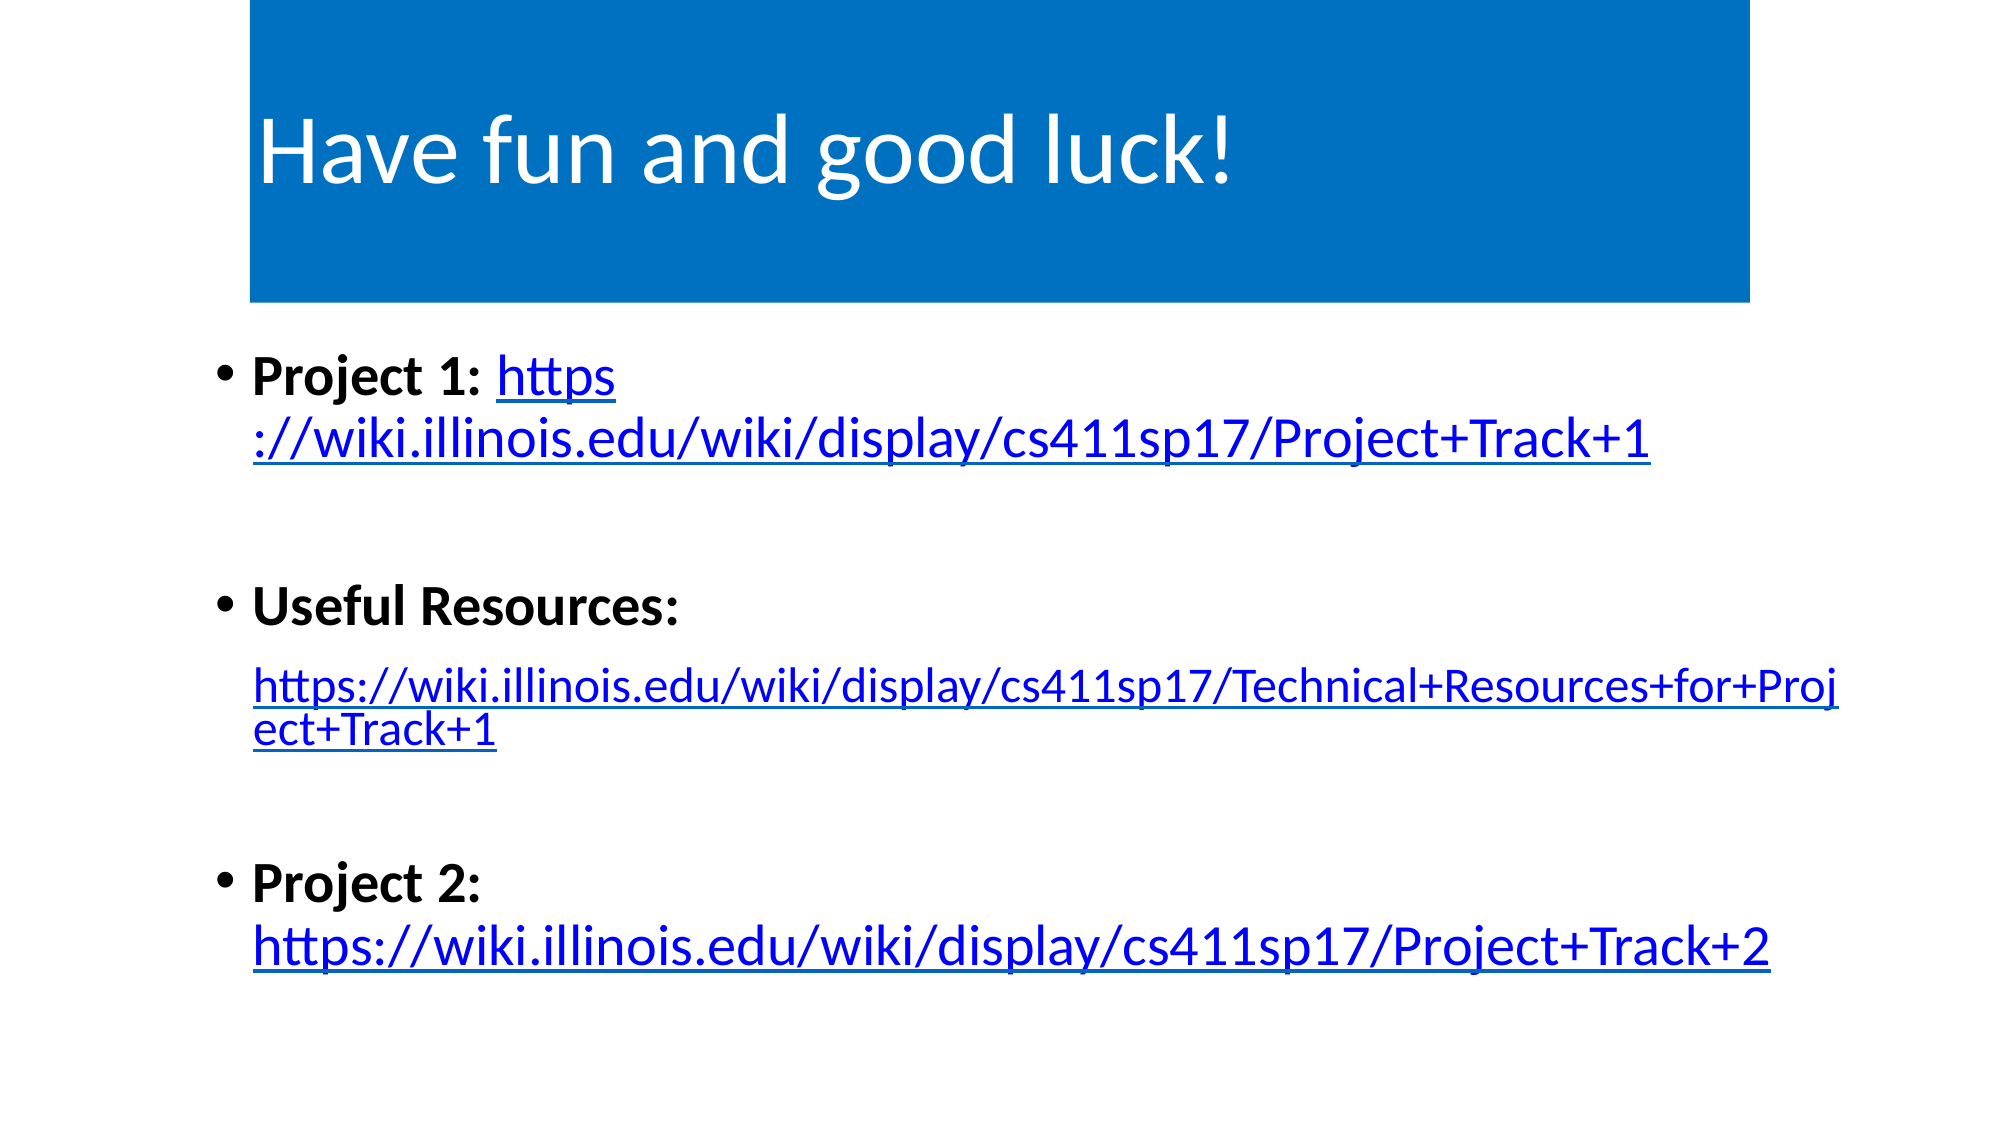

# Have fun and good luck!
Project 1: https://wiki.illinois.edu/wiki/display/cs411sp17/Project+Track+1

Useful Resources:
https://wiki.illinois.edu/wiki/display/cs411sp17/Technical+Resources+for+Project+Track+1

Project 2: https://wiki.illinois.edu/wiki/display/cs411sp17/Project+Track+2